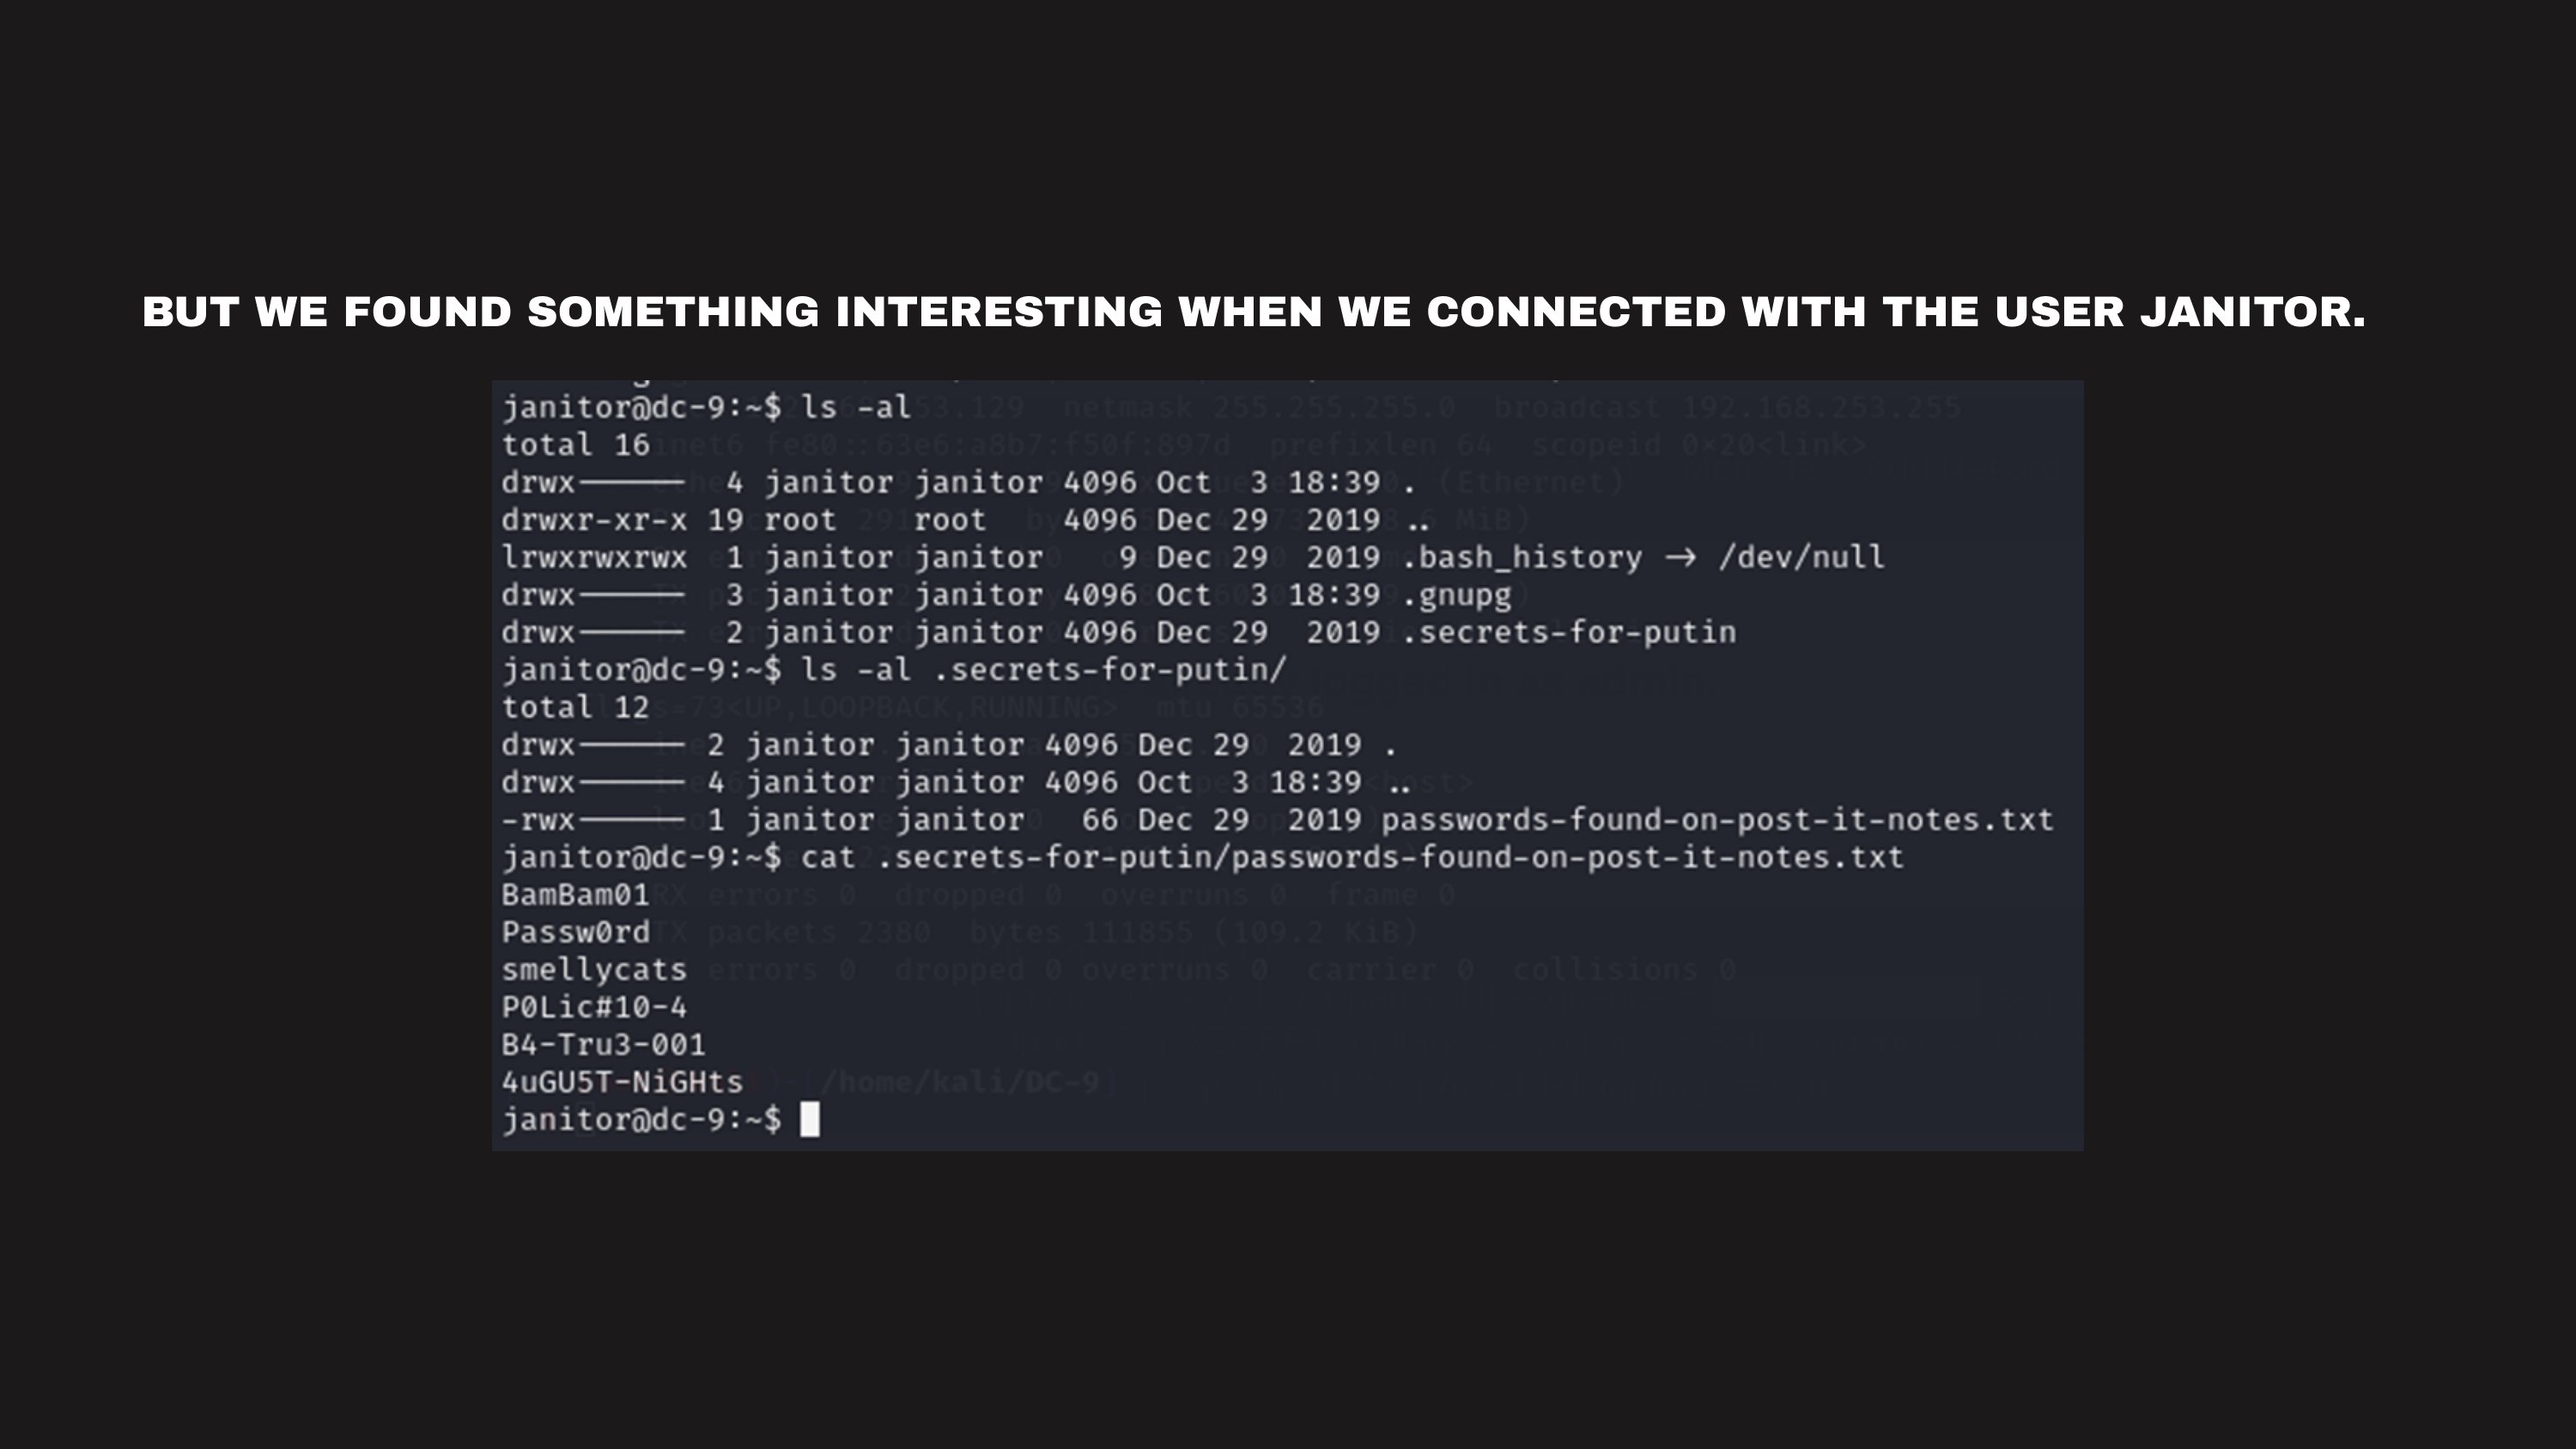

BUT WE FOUND SOMETHING INTERESTING WHEN WE CONNECTED WITH THE USER JANITOR.